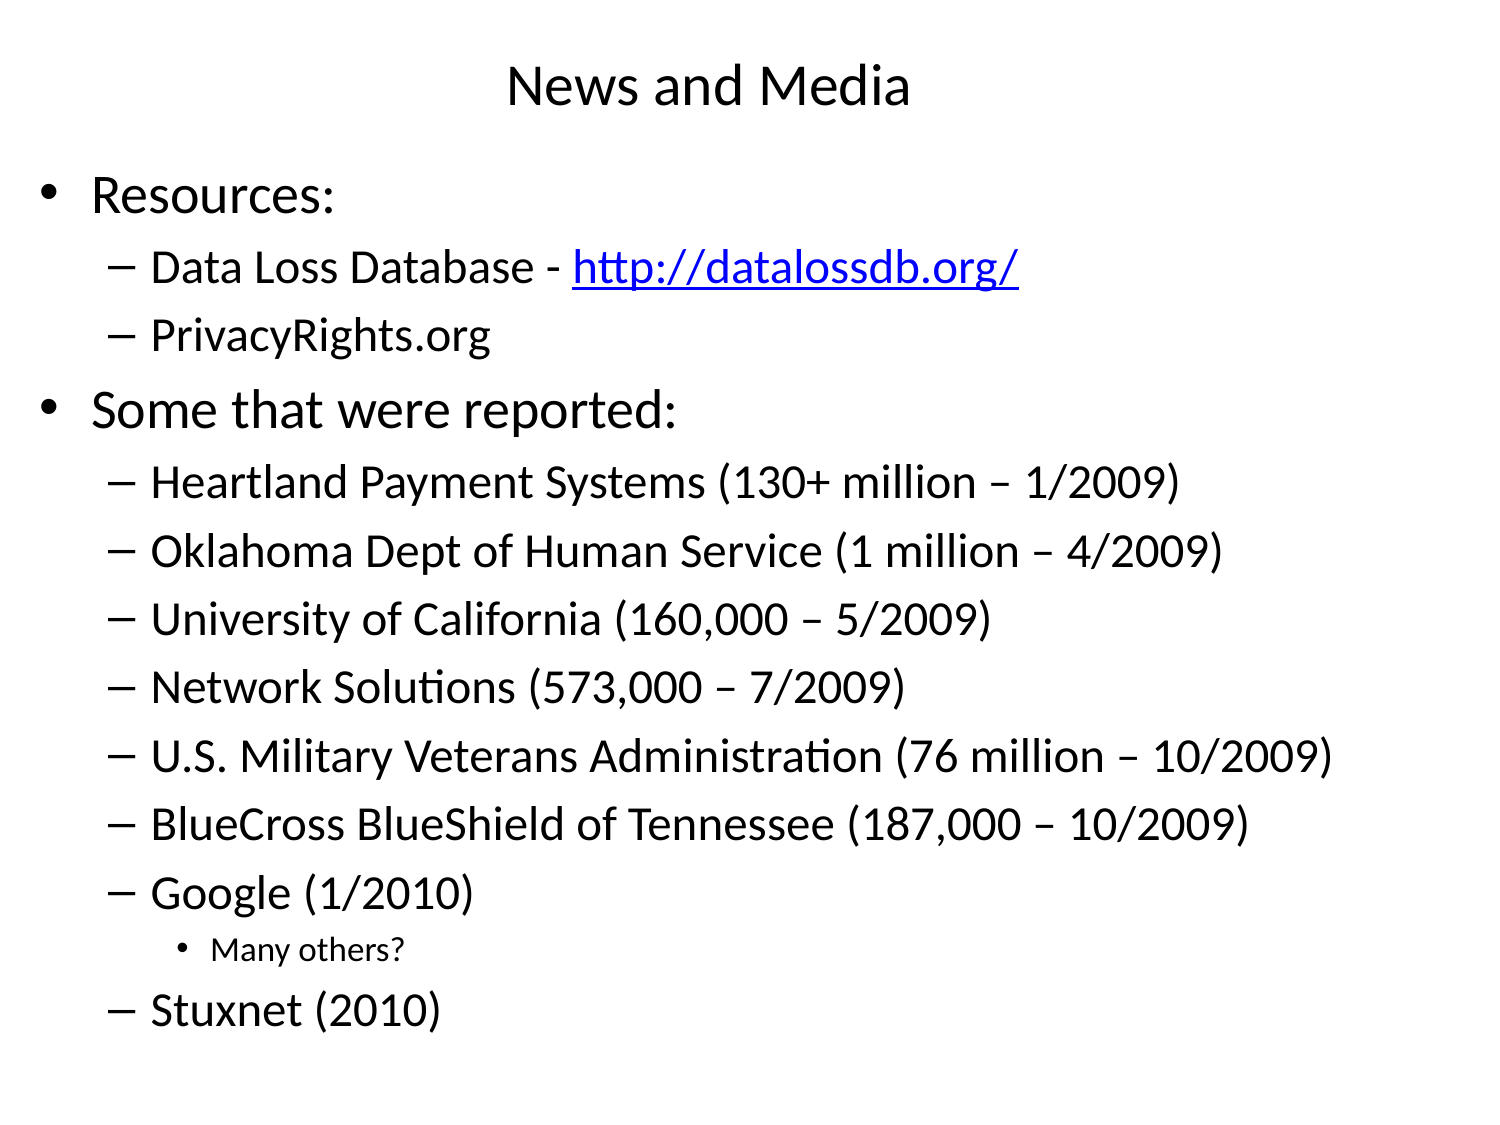

# News and Media
Resources:
Data Loss Database - http://datalossdb.org/
PrivacyRights.org
Some that were reported:
Heartland Payment Systems (130+ million – 1/2009)
Oklahoma Dept of Human Service (1 million – 4/2009)
University of California (160,000 – 5/2009)
Network Solutions (573,000 – 7/2009)
U.S. Military Veterans Administration (76 million – 10/2009)
BlueCross BlueShield of Tennessee (187,000 – 10/2009)
Google (1/2010)
Many others?
Stuxnet (2010)